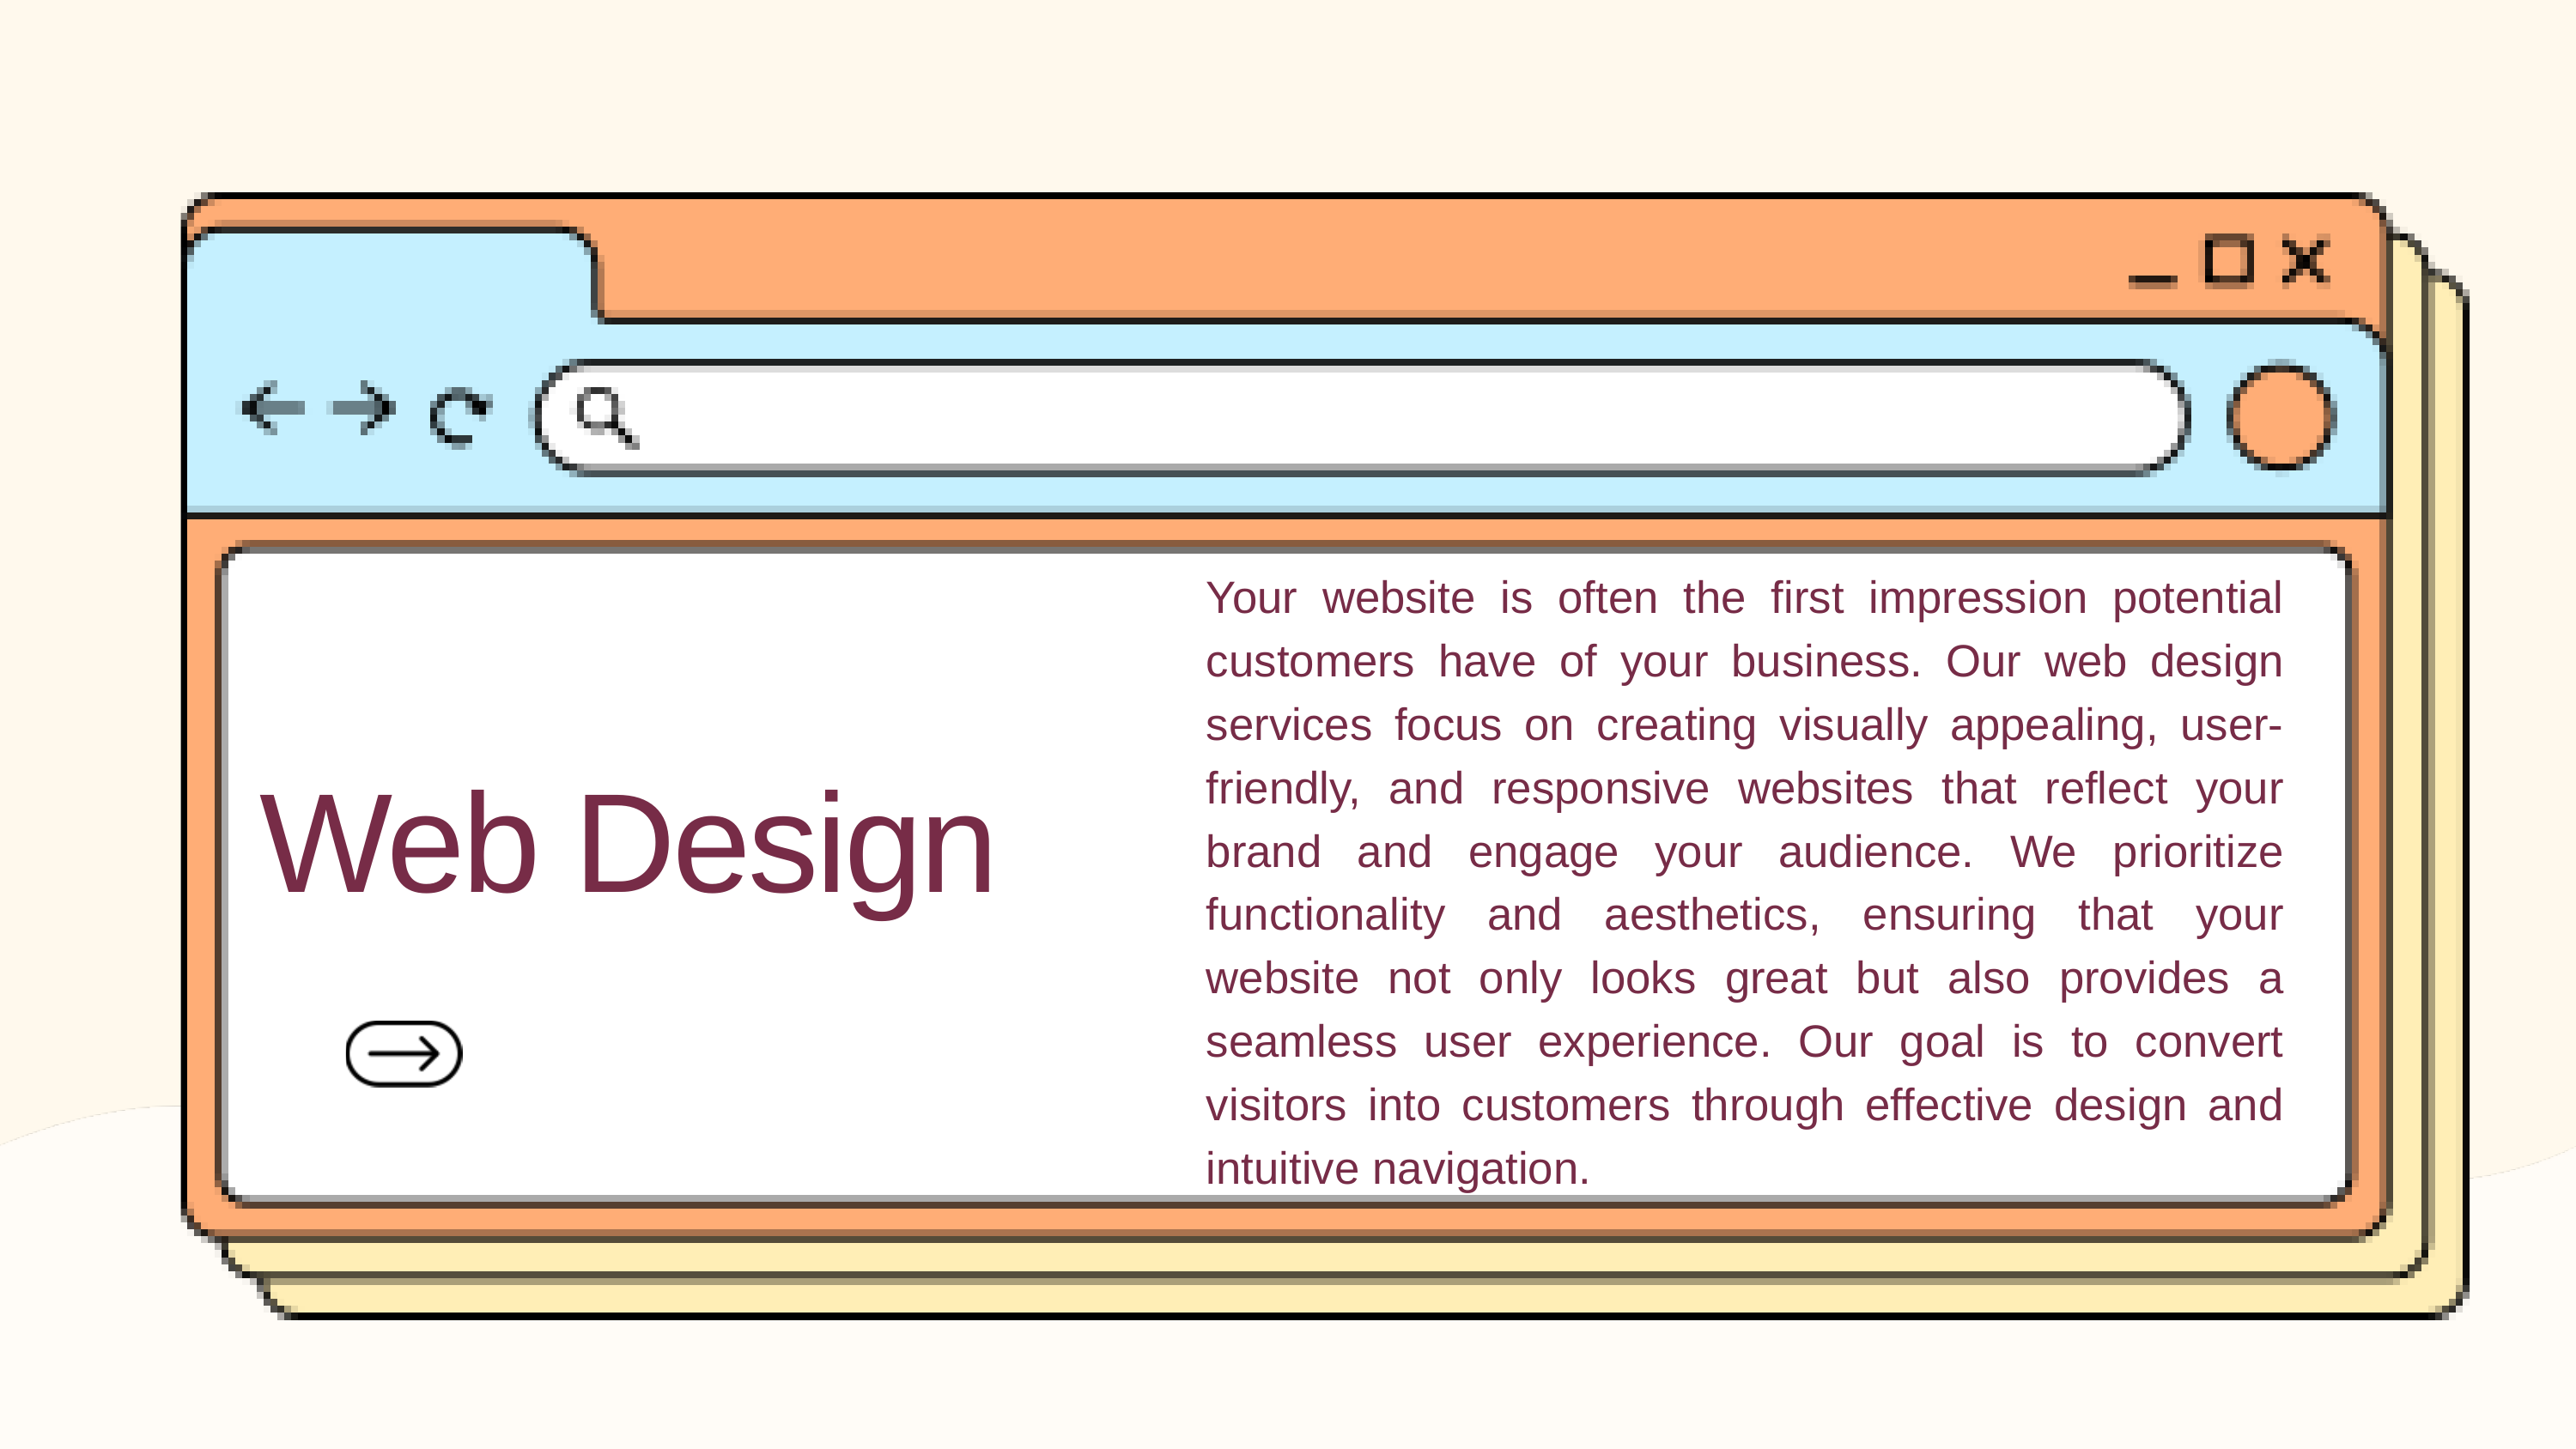

Your website is often the first impression potential customers have of your business. Our web design services focus on creating visually appealing, user-friendly, and responsive websites that reflect your brand and engage your audience. We prioritize functionality and aesthetics, ensuring that your website not only looks great but also provides a seamless user experience. Our goal is to convert visitors into customers through effective design and intuitive navigation.
Web Design